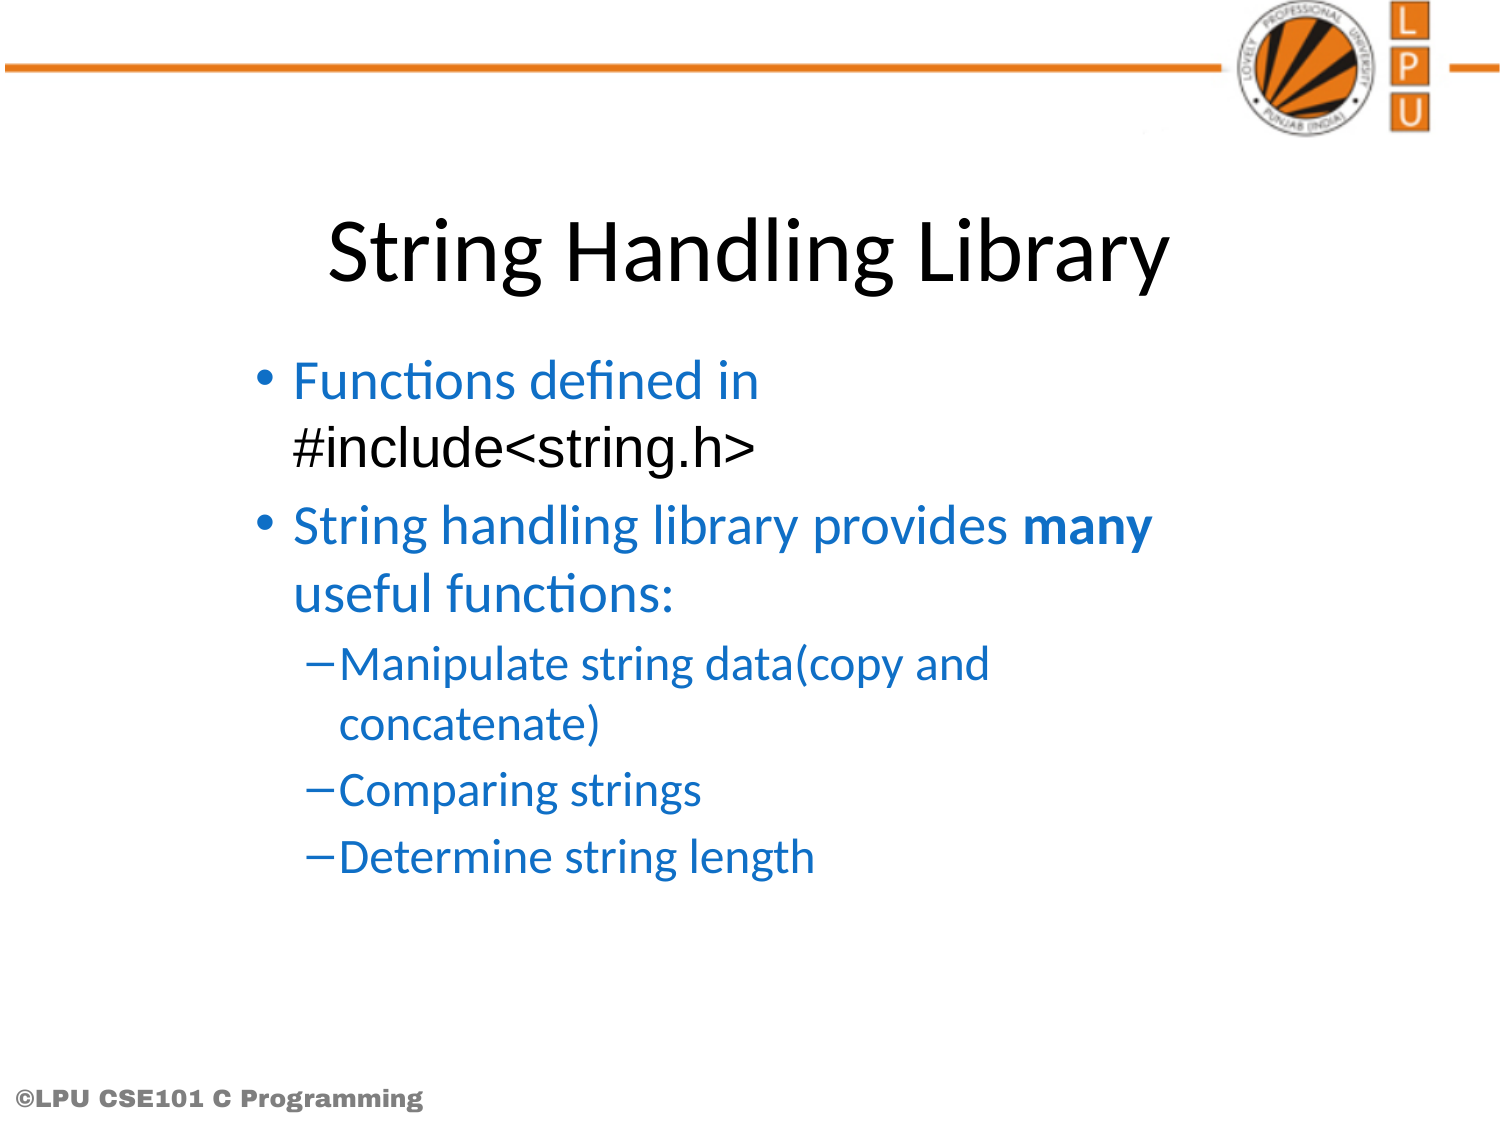

# String Handling Library
Functions defined in  #include<string.h>
String handling library provides many useful functions:
Manipulate string data(copy and concatenate)
Comparing strings
Determine string length